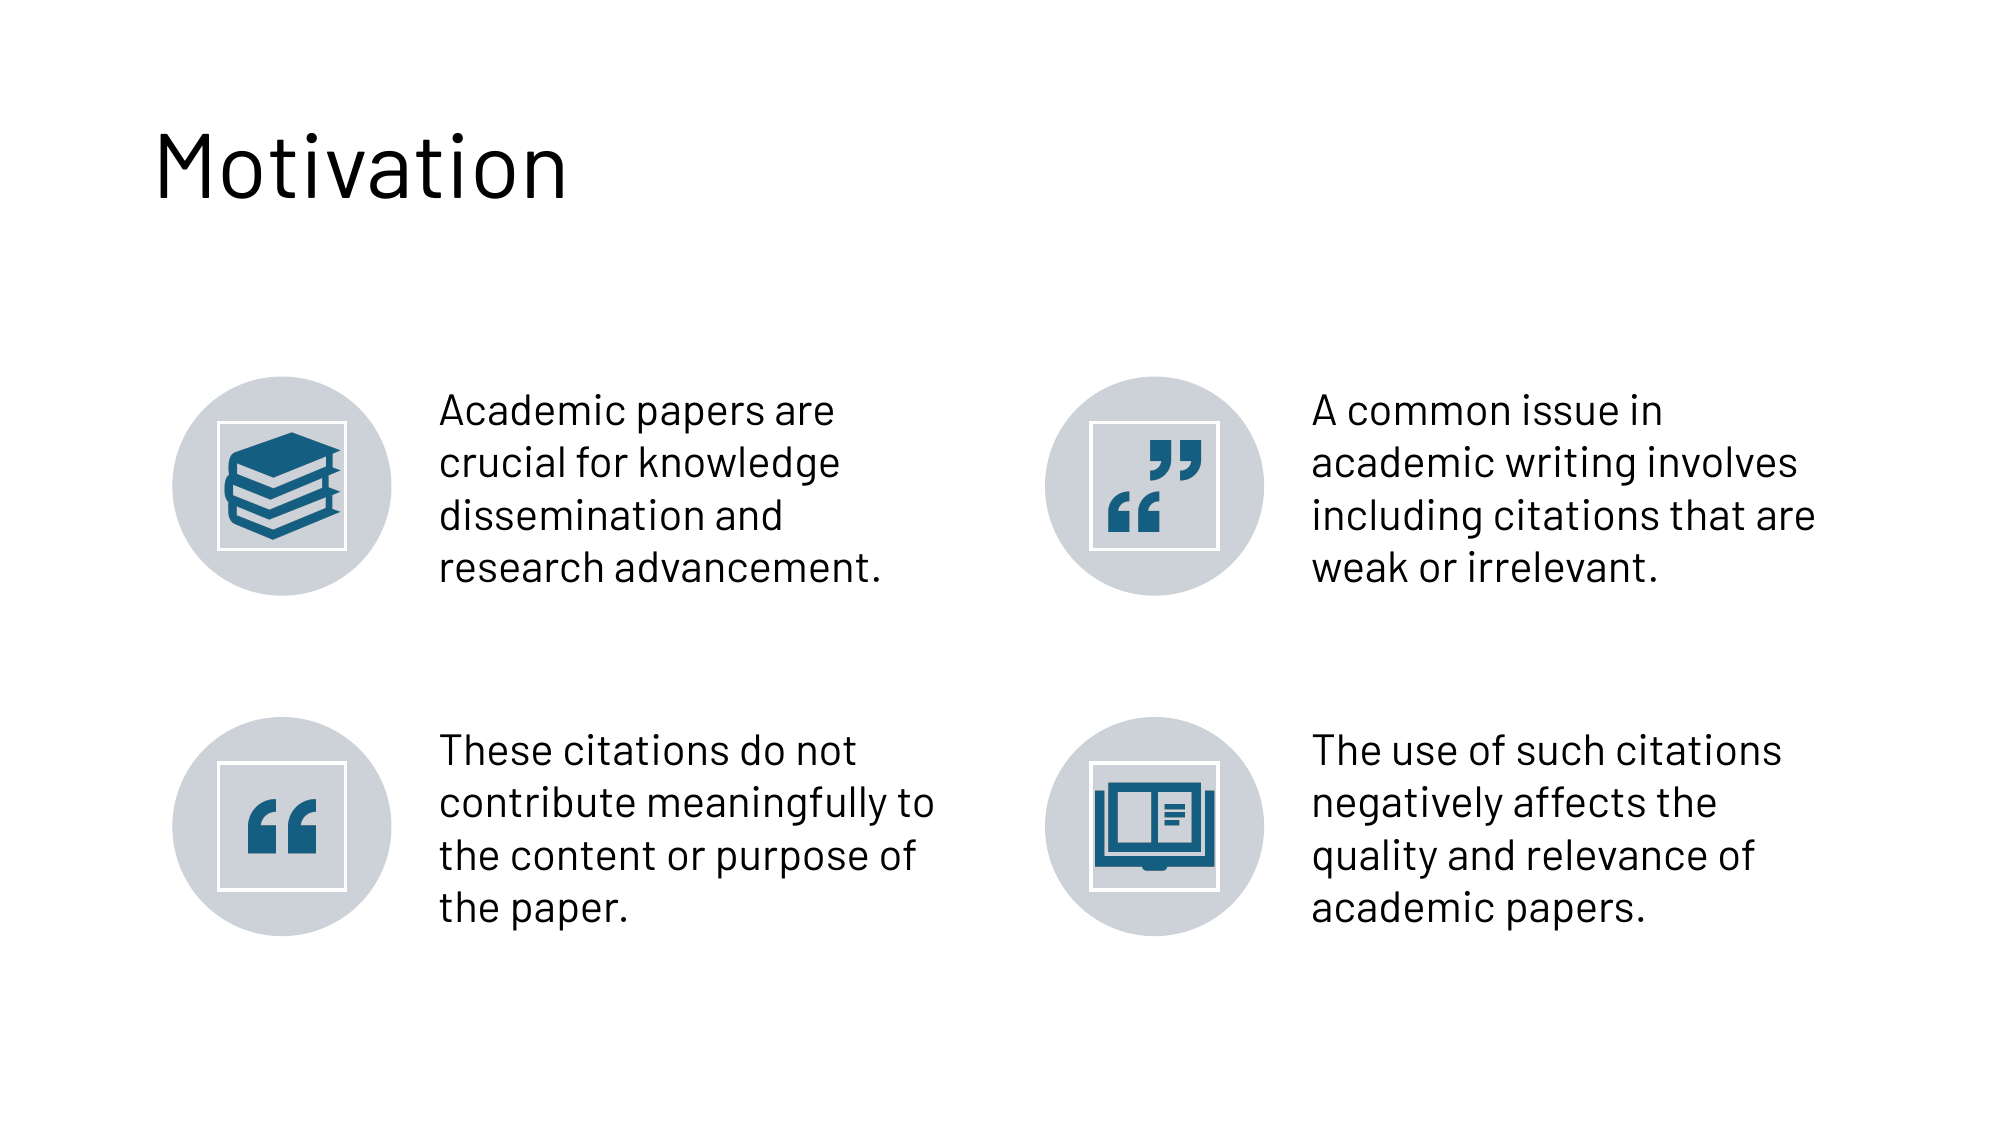

# Motivation
Academic papers are crucial for knowledge dissemination and research advancement.
A common issue in academic writing involves including citations that are weak or irrelevant.
These citations do not contribute meaningfully to the content or purpose of the paper.
The use of such citations negatively affects the quality and relevance of academic papers.